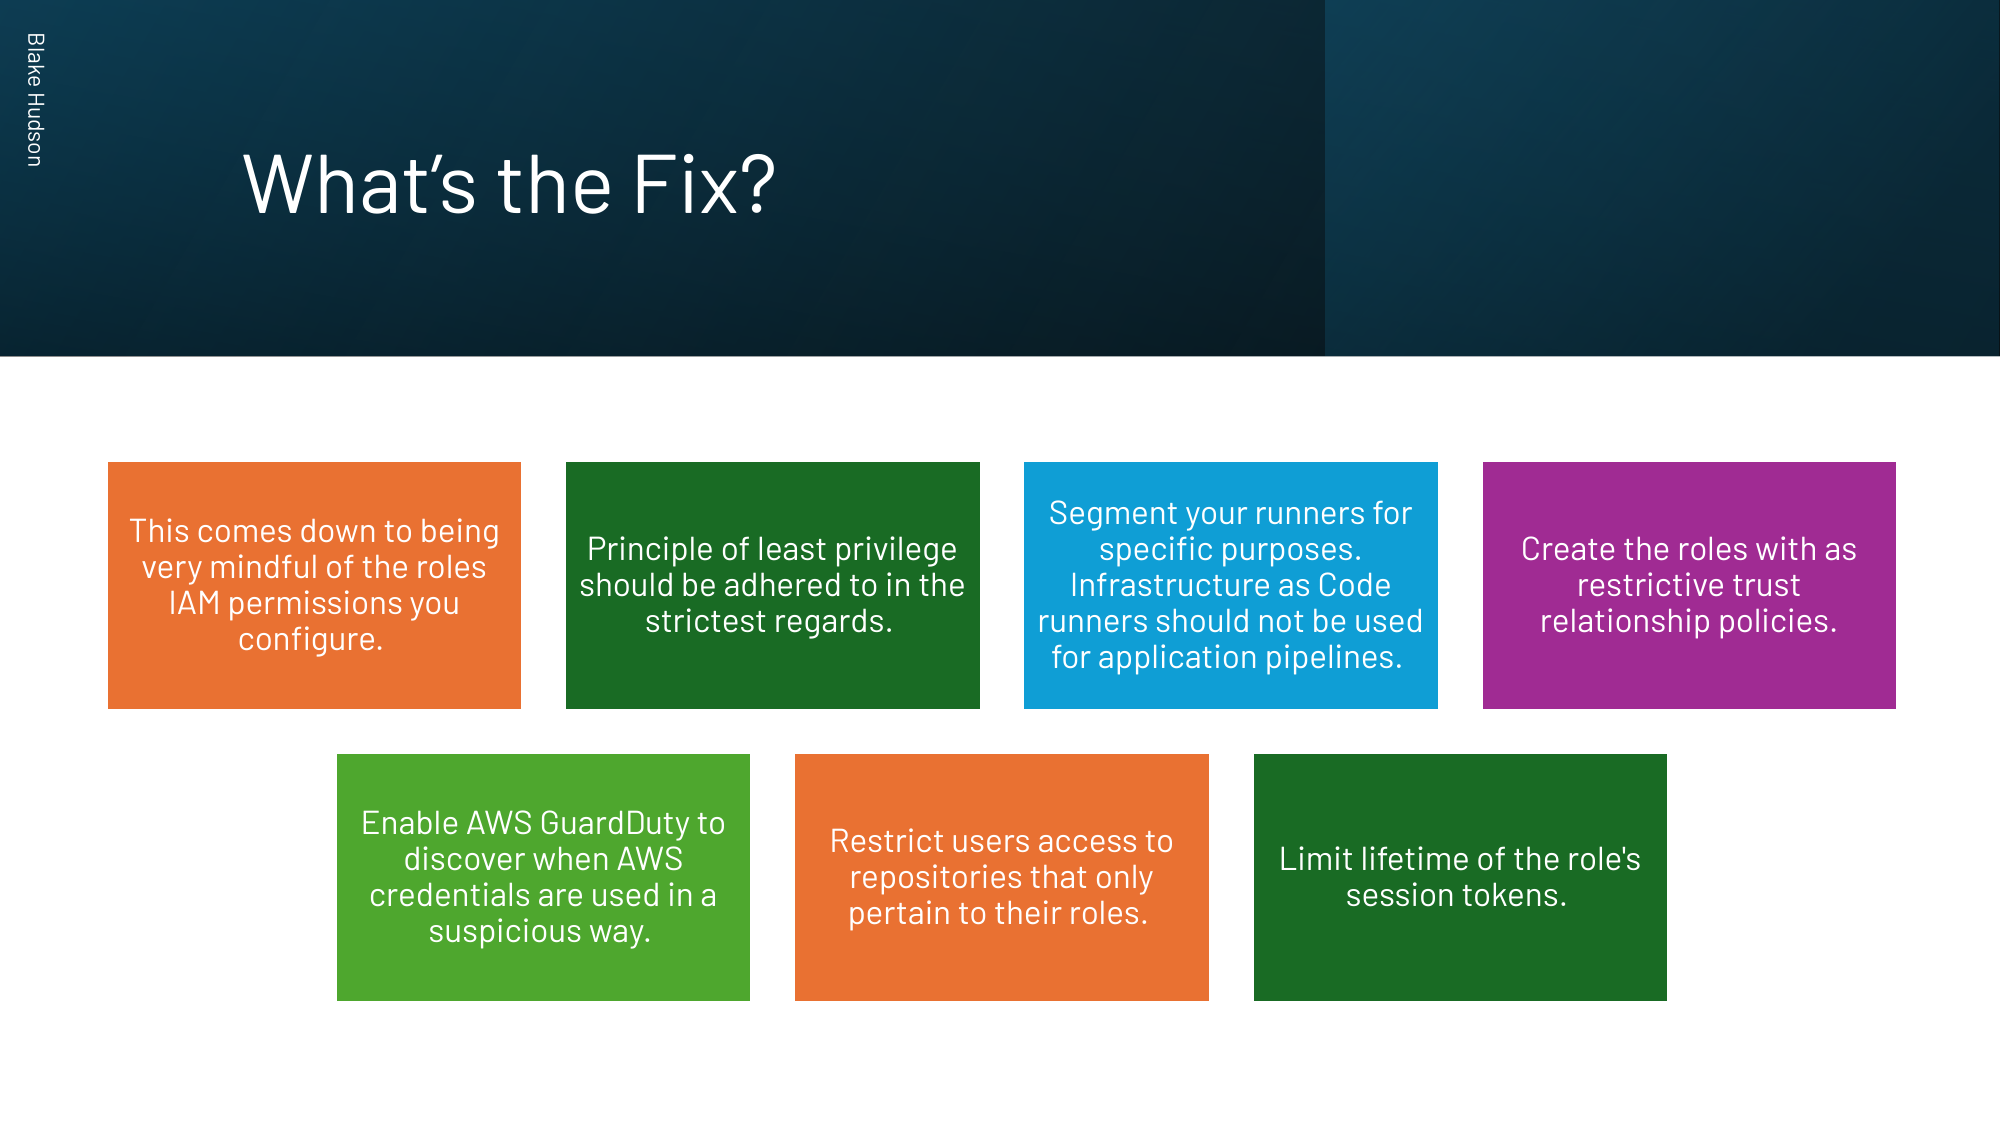

# What’s the Fix?
Blake Hudson
This comes down to being very mindful of the roles IAM permissions you configure.
Principle of least privilege should be adhered to in the strictest regards.
Segment your runners for specific purposes. Infrastructure as Code runners should not be used for application pipelines.
Create the roles with as restrictive trust relationship policies.
Enable AWS GuardDuty to discover when AWS credentials are used in a suspicious way.
Restrict users access to repositories that only pertain to their roles.
Limit lifetime of the role's session tokens.